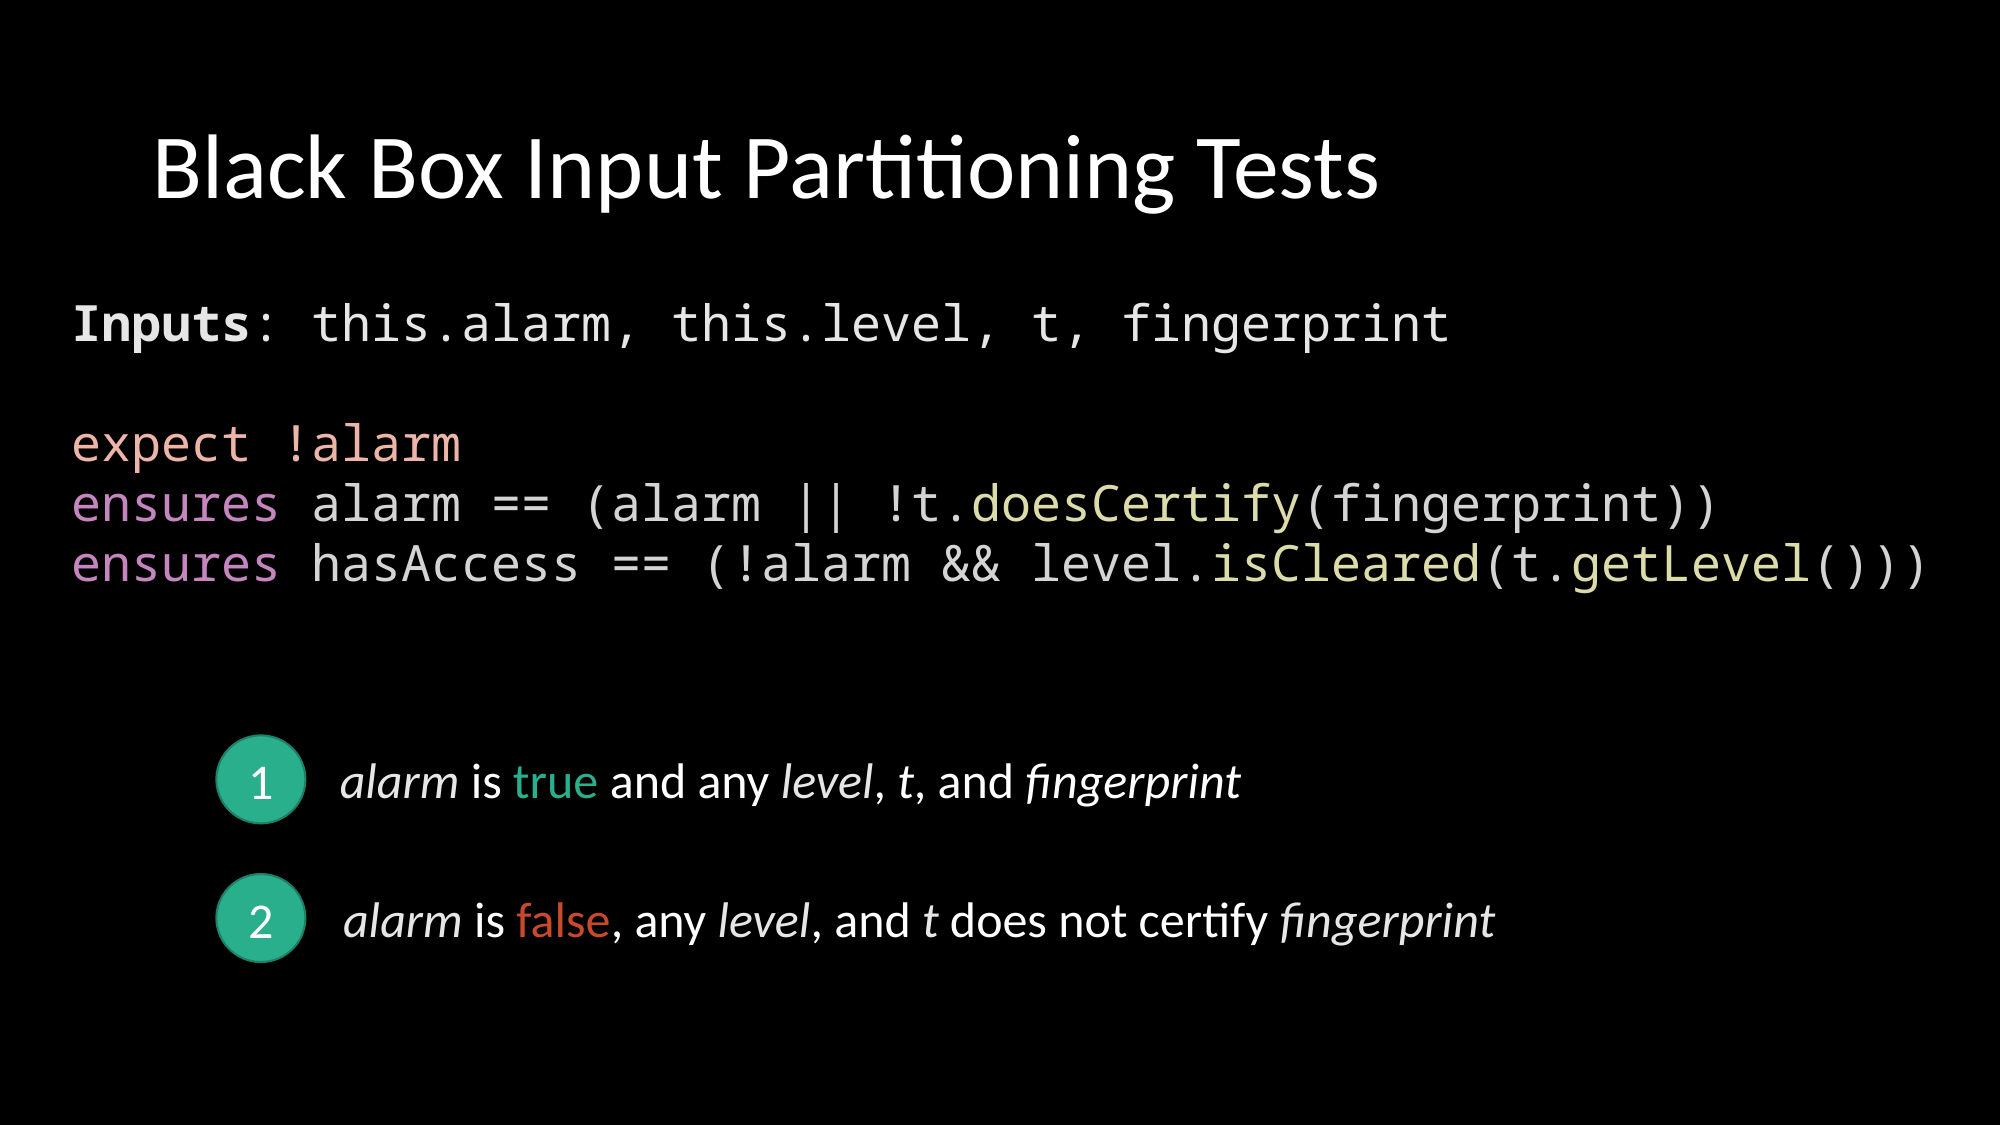

# Black Box Input Partitioning Tests
Inputs: this.alarm, this.level, t, fingerprint

expect !alarm
ensures alarm == (alarm || !t.doesCertify(fingerprint))
ensures hasAccess == (!alarm && level.isCleared(t.getLevel()))

1
alarm is true and any level, t, and fingerprint
2
alarm is false, any level, and t does not certify fingerprint